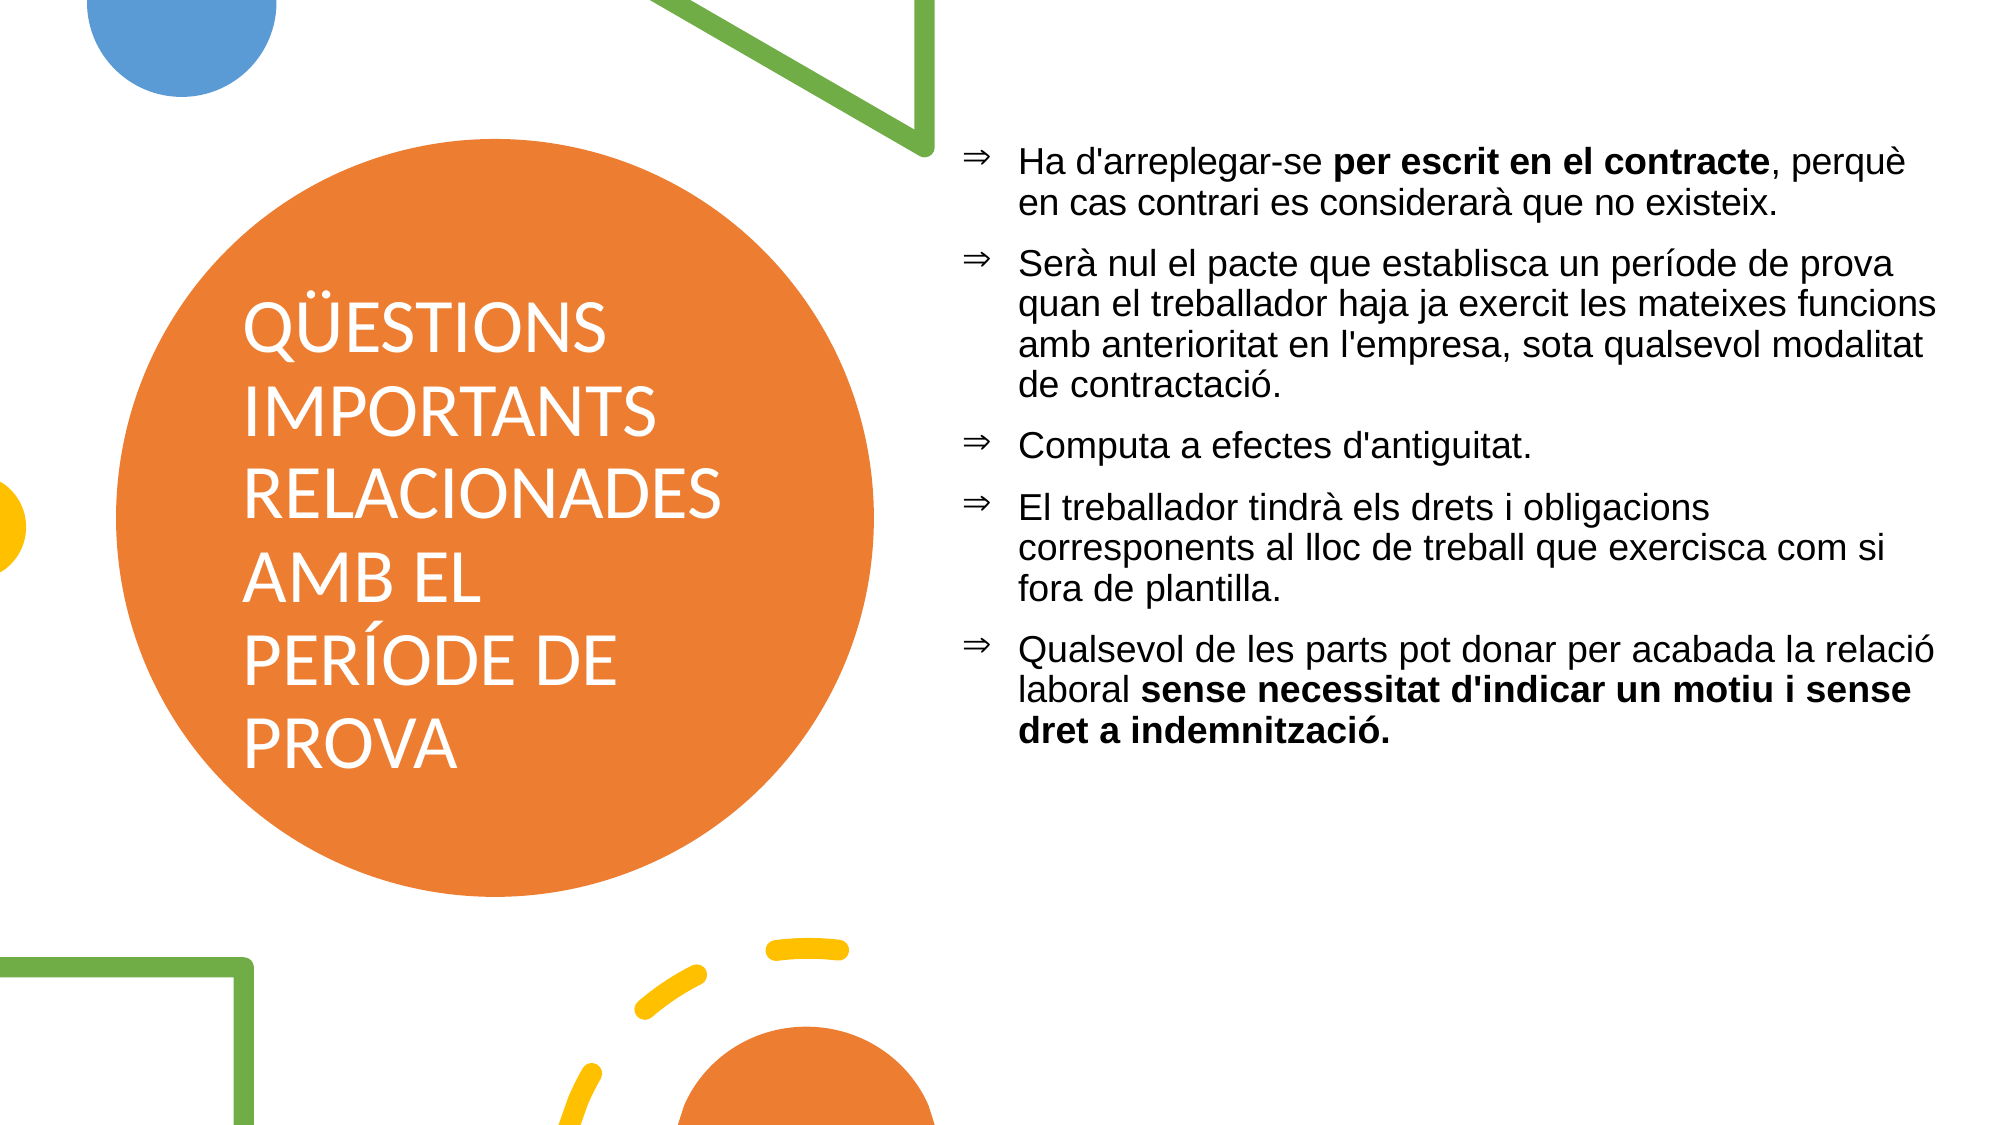

Ha d'arreplegar-se per escrit en el contracte, perquè en cas contrari es considerarà que no existeix.
Serà nul el pacte que establisca un període de prova quan el treballador haja ja exercit les mateixes funcions amb anterioritat en l'empresa, sota qualsevol modalitat de contractació.
Computa a efectes d'antiguitat.
El treballador tindrà els drets i obligacions corresponents al lloc de treball que exercisca com si fora de plantilla.
Qualsevol de les parts pot donar per acabada la relació laboral sense necessitat d'indicar un motiu i sense dret a indemnització.

# QÜESTIONS IMPORTANTS RELACIONADES AMB EL PERÍODE DE PROVA